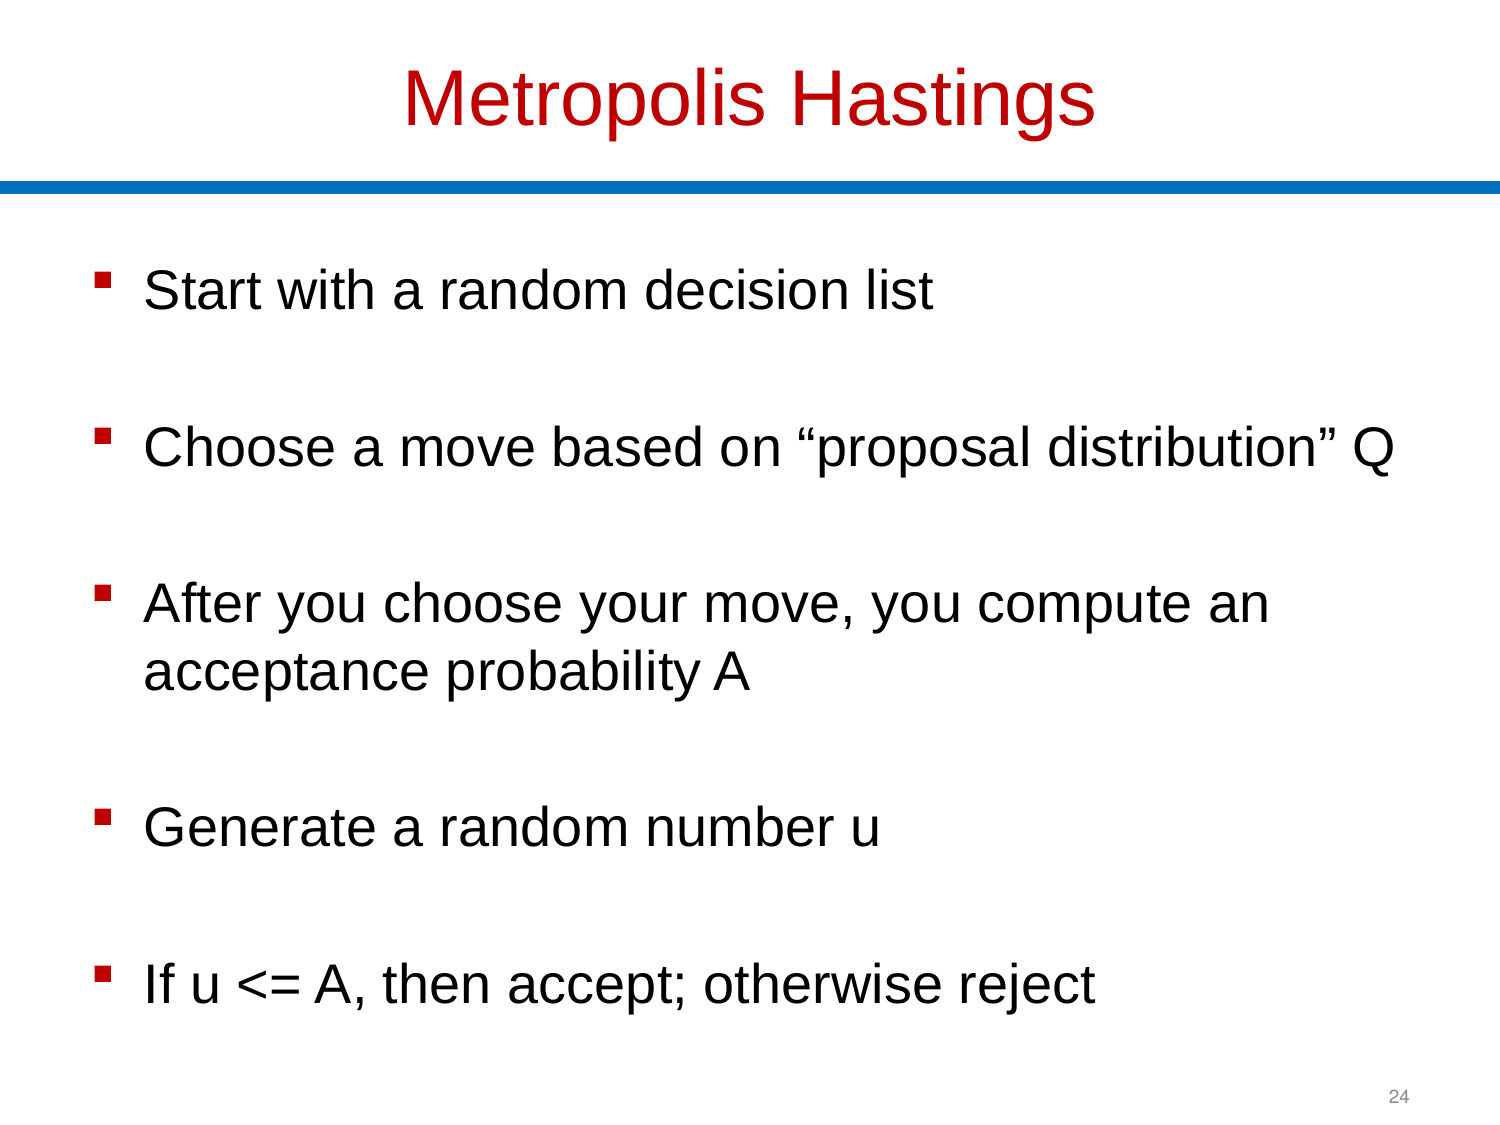

# Metropolis Hastings
Start with a random decision list

Choose a move based on “proposal distribution” Q

After you choose your move, you compute an acceptance probability A

Generate a random number u

If u <= A, then accept; otherwise reject
24